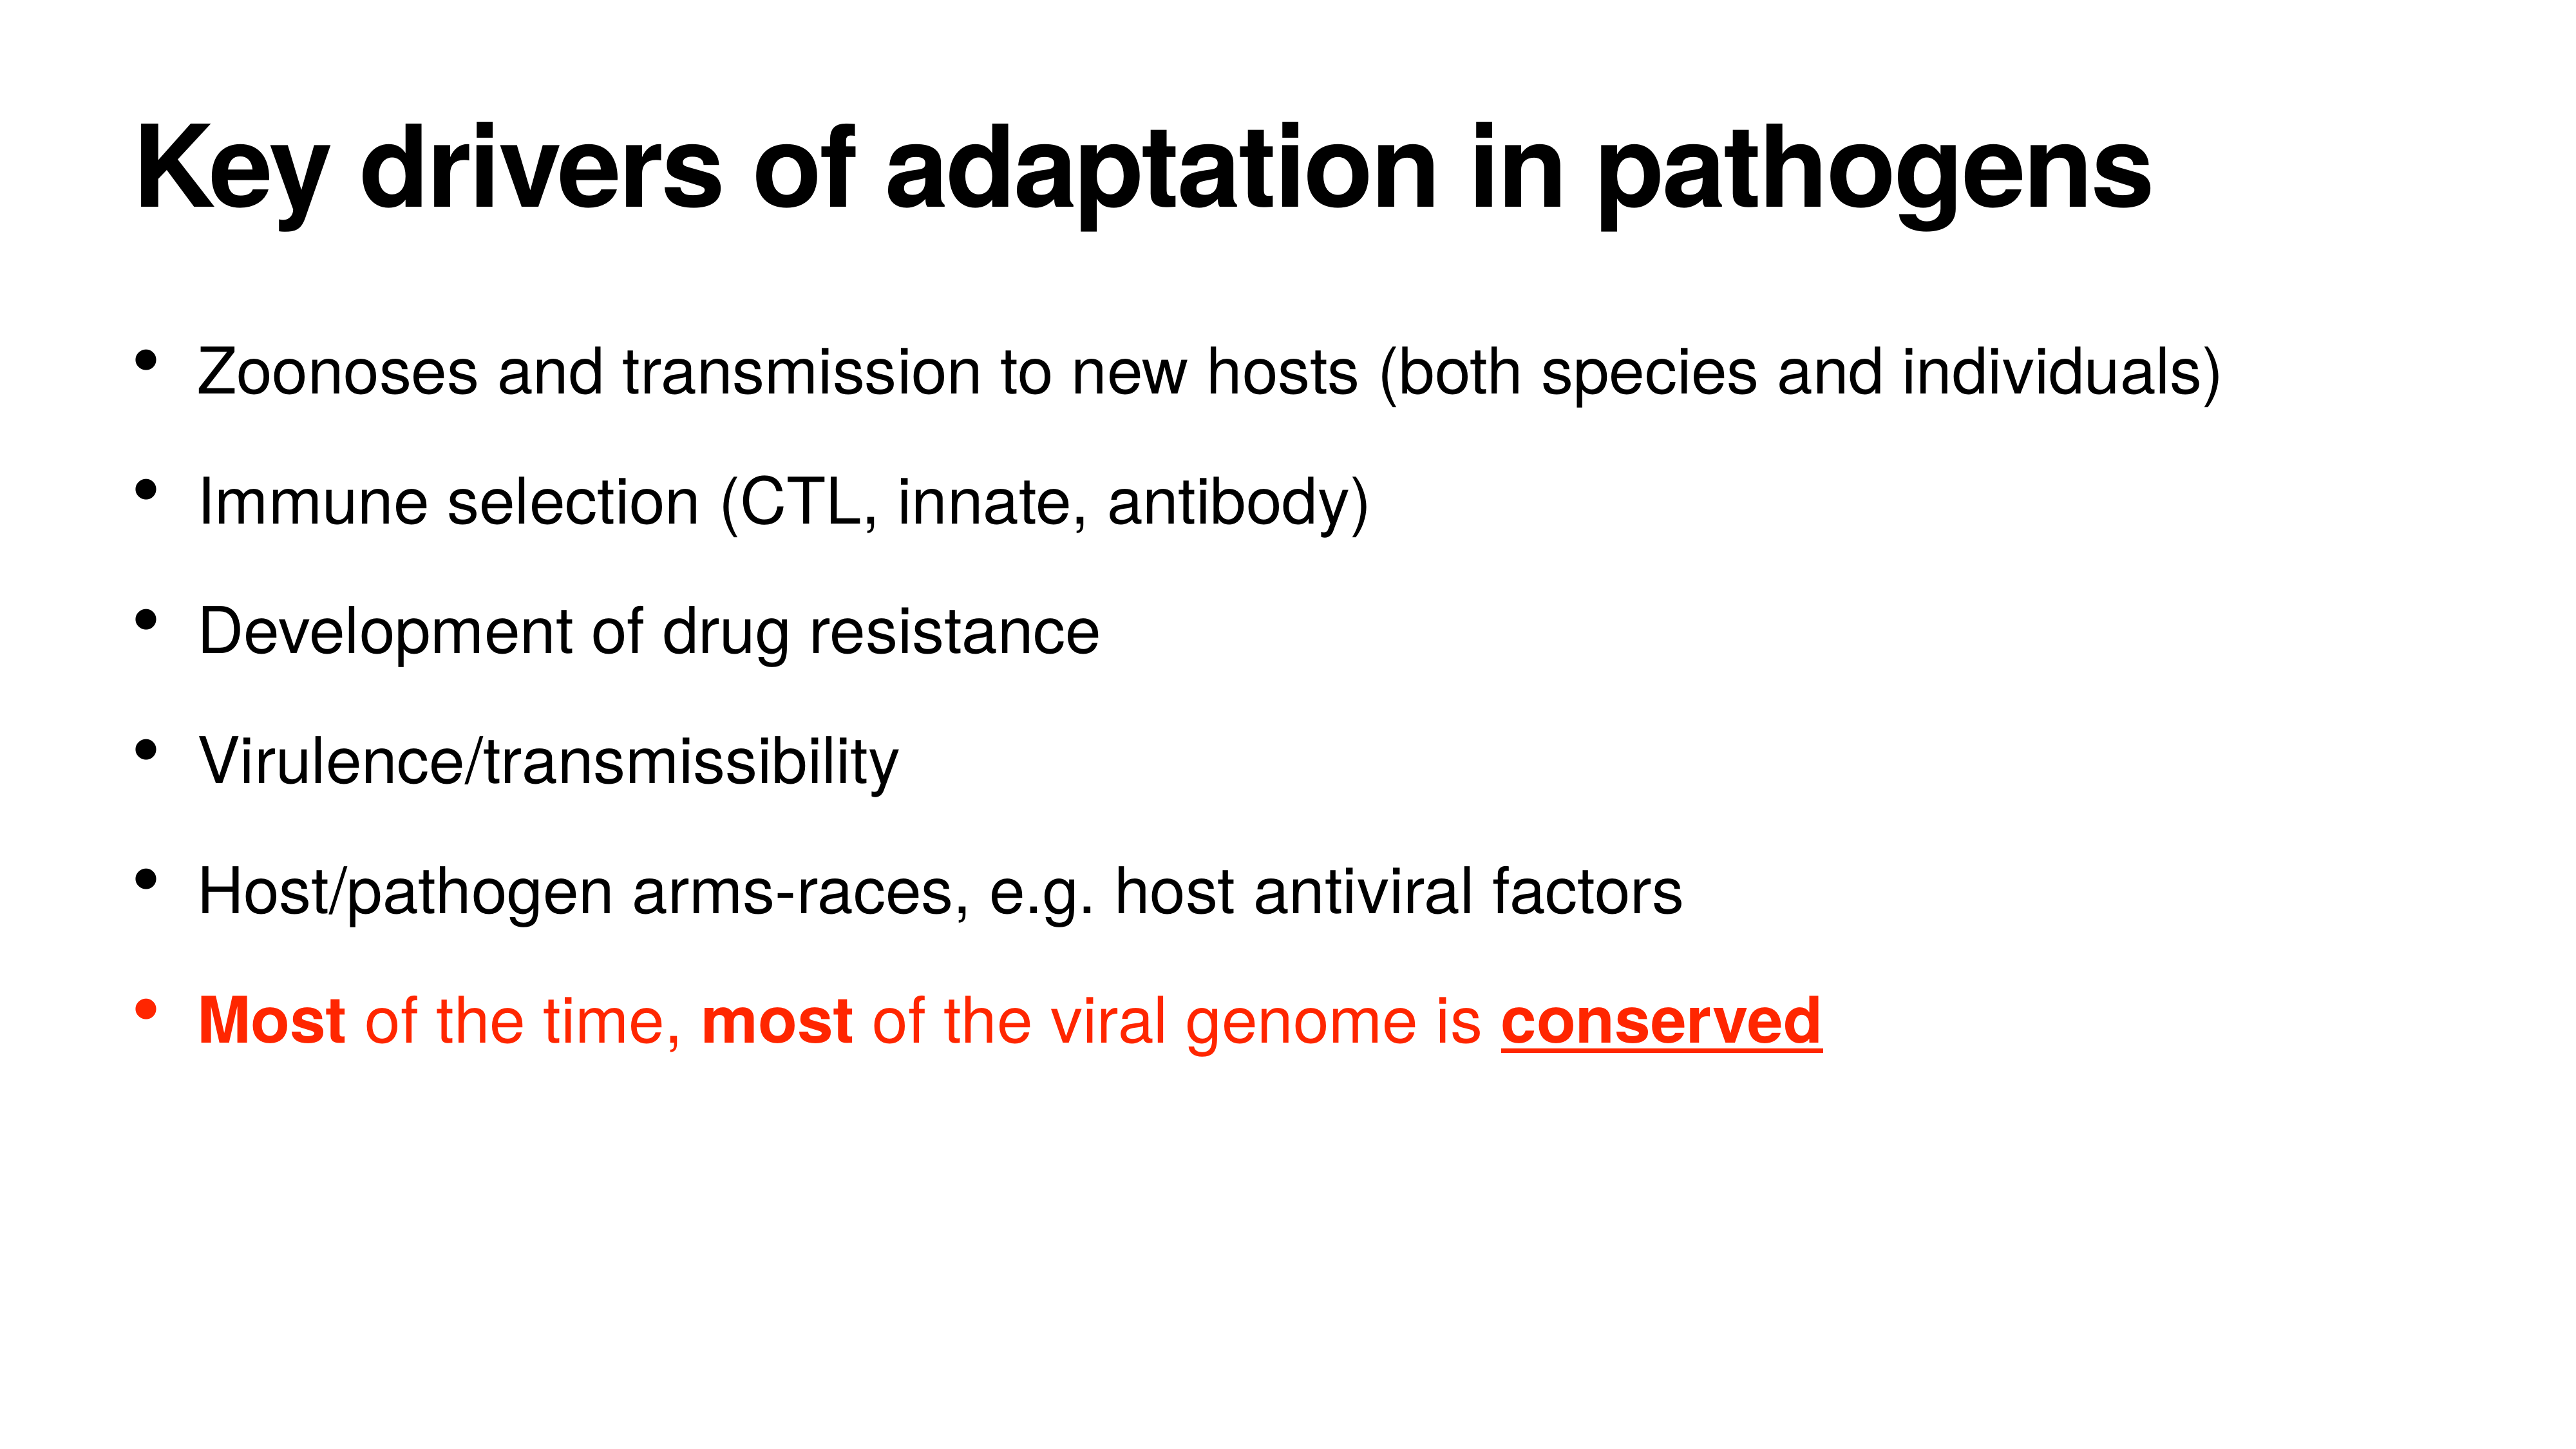

# Key drivers of adaptation in pathogens
Zoonoses and transmission to new hosts (both species and individuals)
Immune selection (CTL, innate, antibody)
Development of drug resistance
Virulence/transmissibility
Host/pathogen arms-races, e.g. host antiviral factors
Most of the time, most of the viral genome is conserved
11